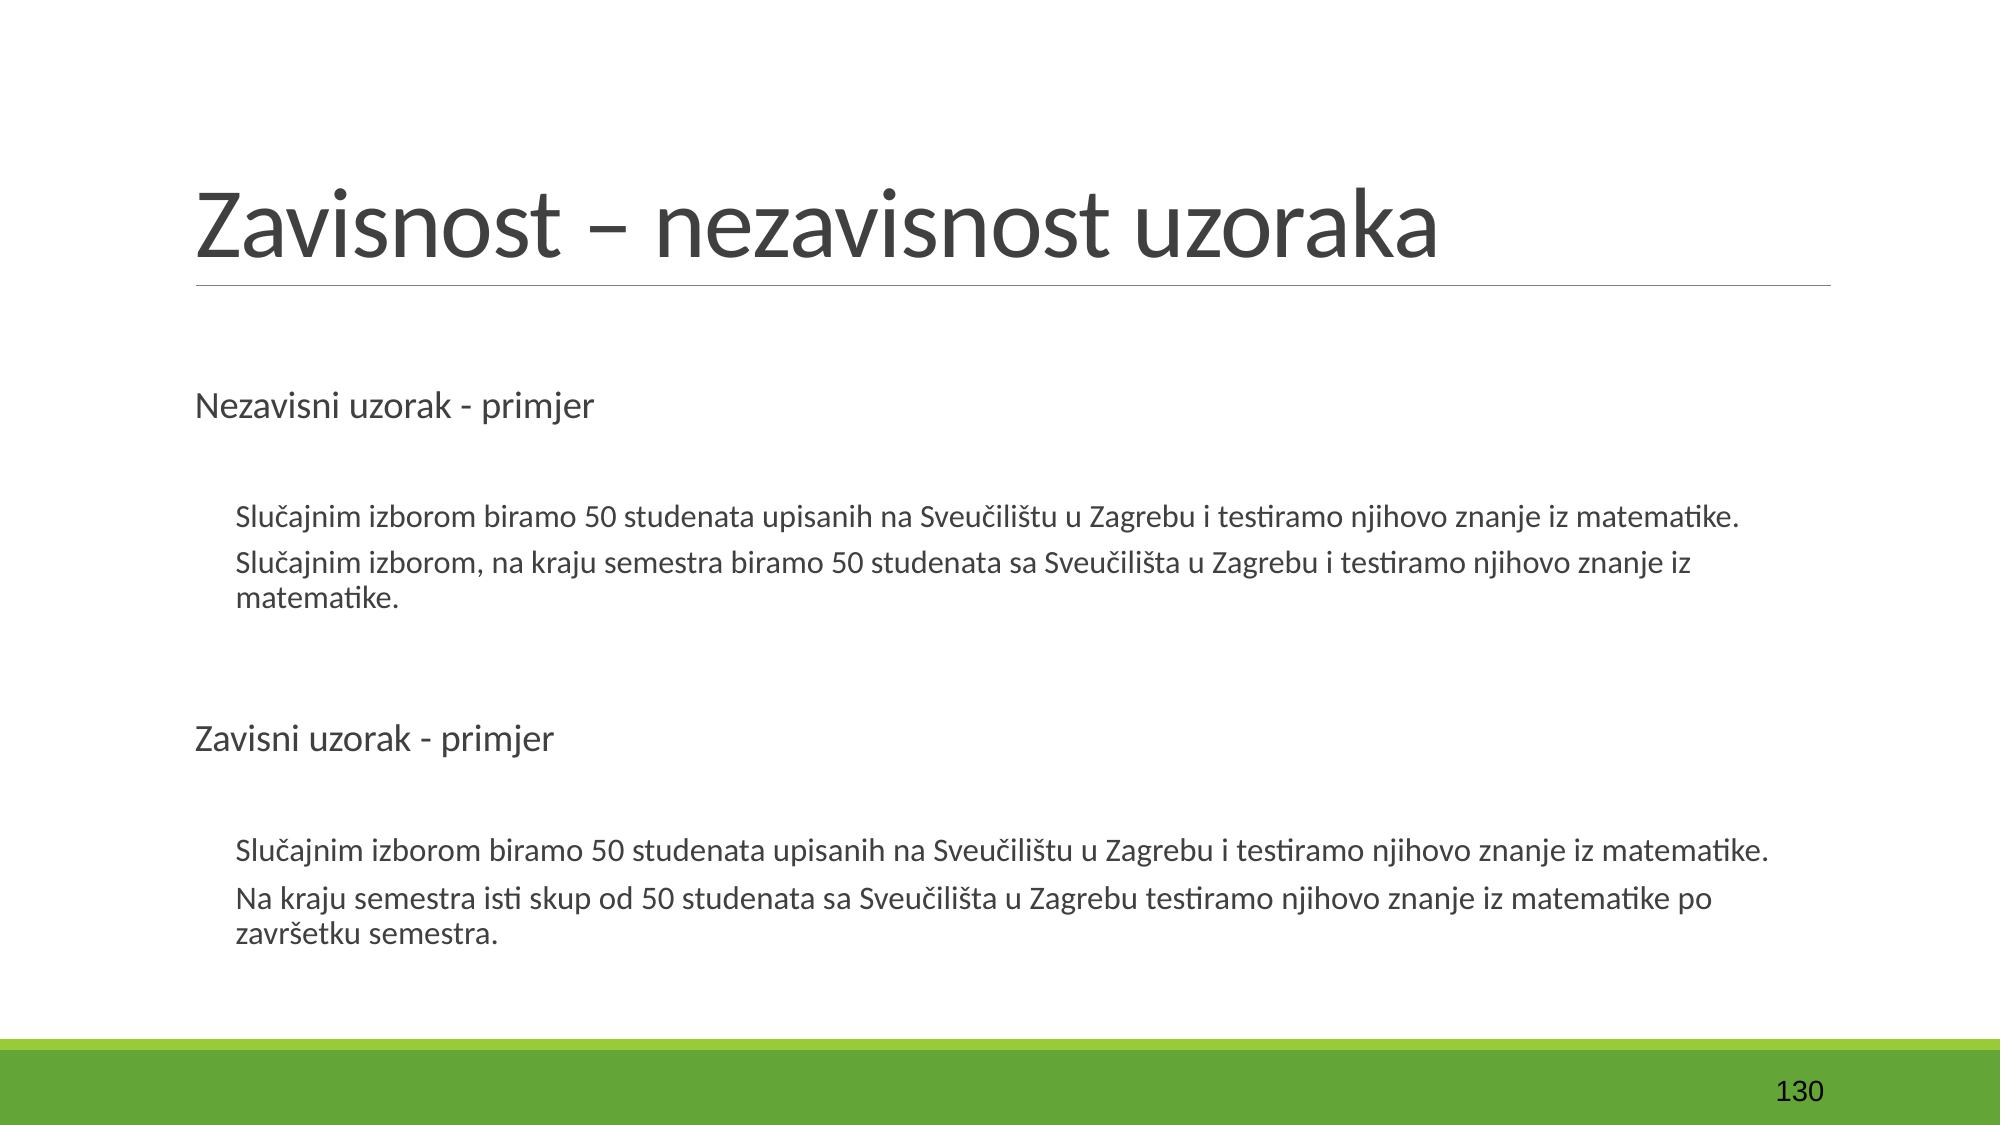

# Zavisnost – nezavisnost uzoraka

Nezavisni uzorak - primjer

Slučajnim izborom biramo 50 studenata upisanih na Sveučilištu u Zagrebu i testiramo njihovo znanje iz matematike.
Slučajnim izborom, na kraju semestra biramo 50 studenata sa Sveučilišta u Zagrebu i testiramo njihovo znanje iz matematike.

Zavisni uzorak - primjer

Slučajnim izborom biramo 50 studenata upisanih na Sveučilištu u Zagrebu i testiramo njihovo znanje iz matematike.
Na kraju semestra isti skup od 50 studenata sa Sveučilišta u Zagrebu testiramo njihovo znanje iz matematike po završetku semestra.
130